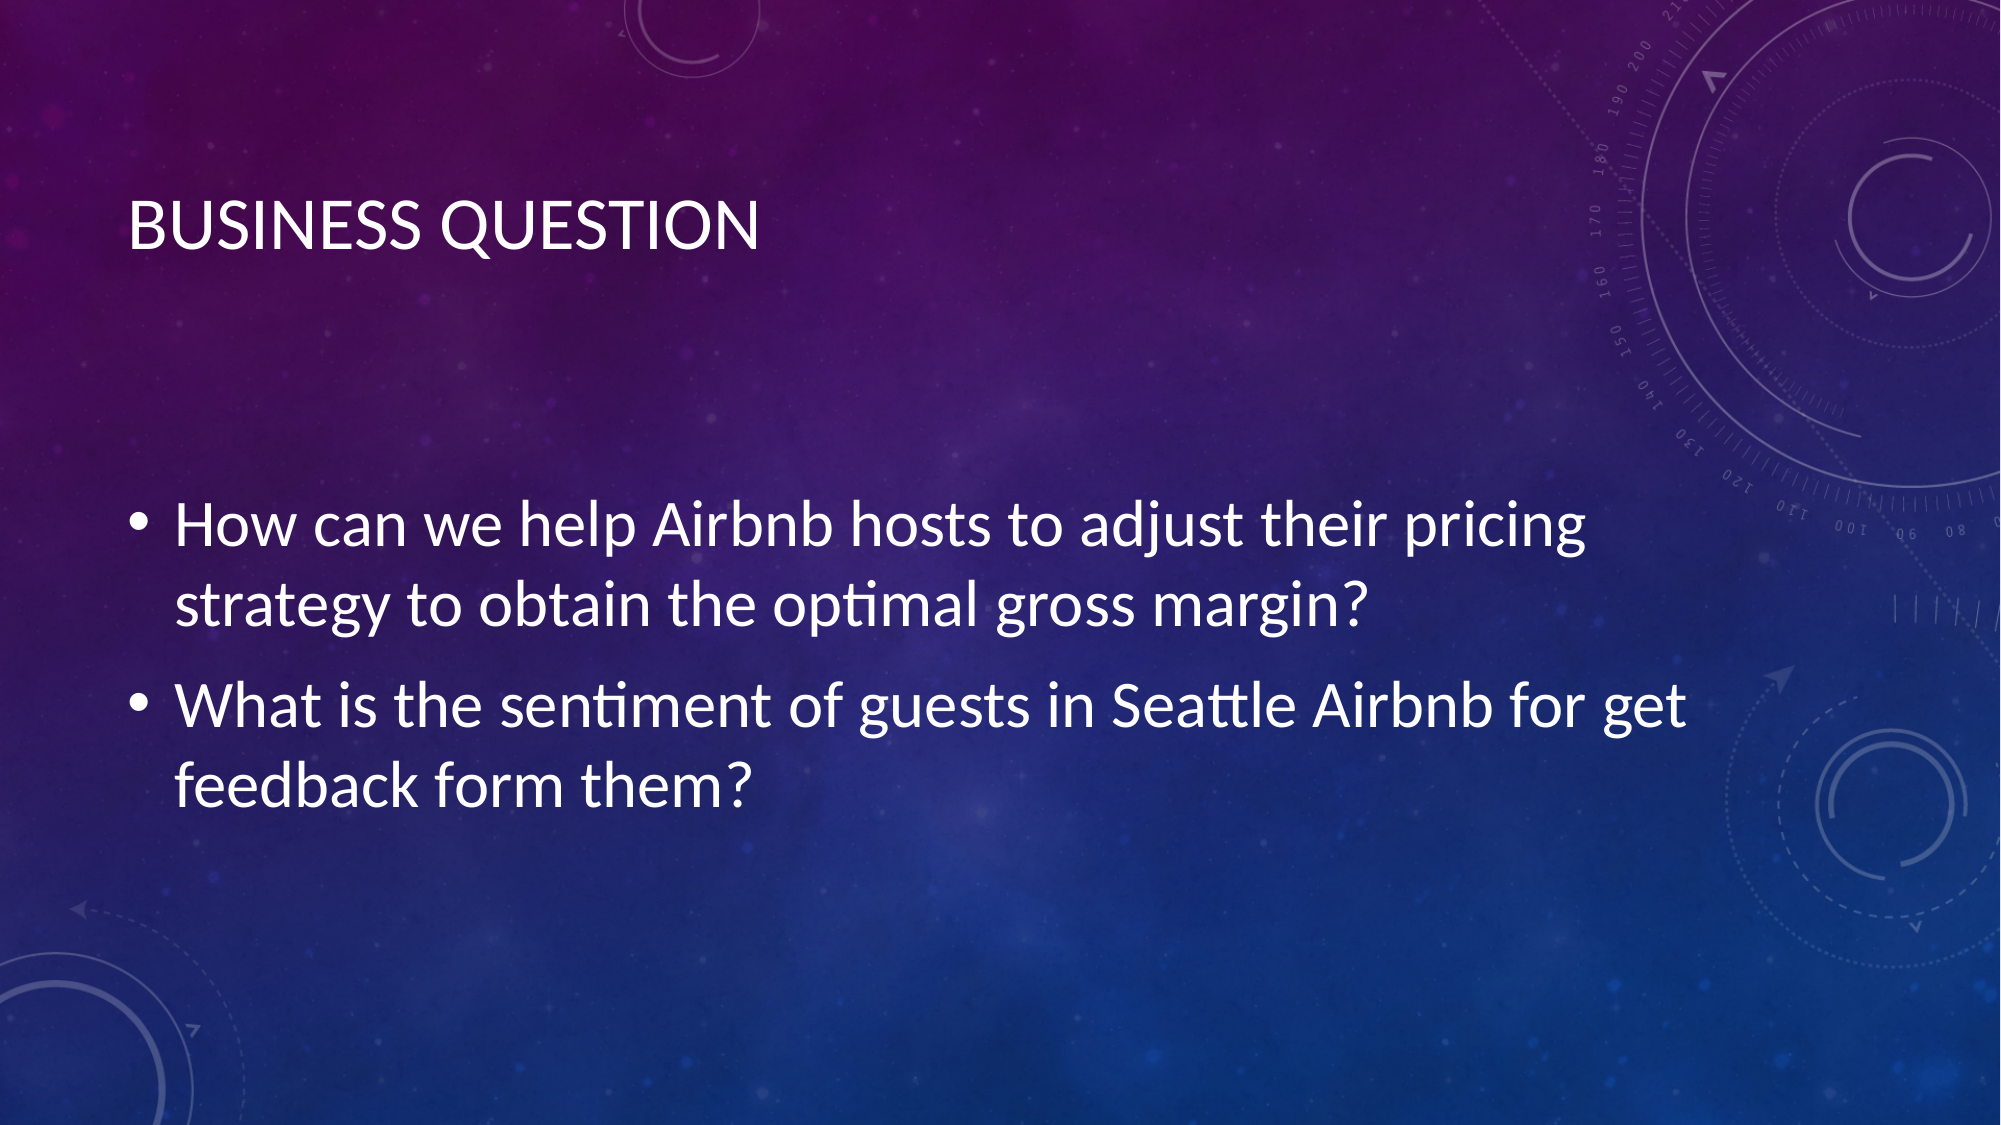

# BUSINESS QUESTION
How can we help Airbnb hosts to adjust their pricing strategy to obtain the optimal gross margin?
What is the sentiment of guests in Seattle Airbnb for get feedback form them?